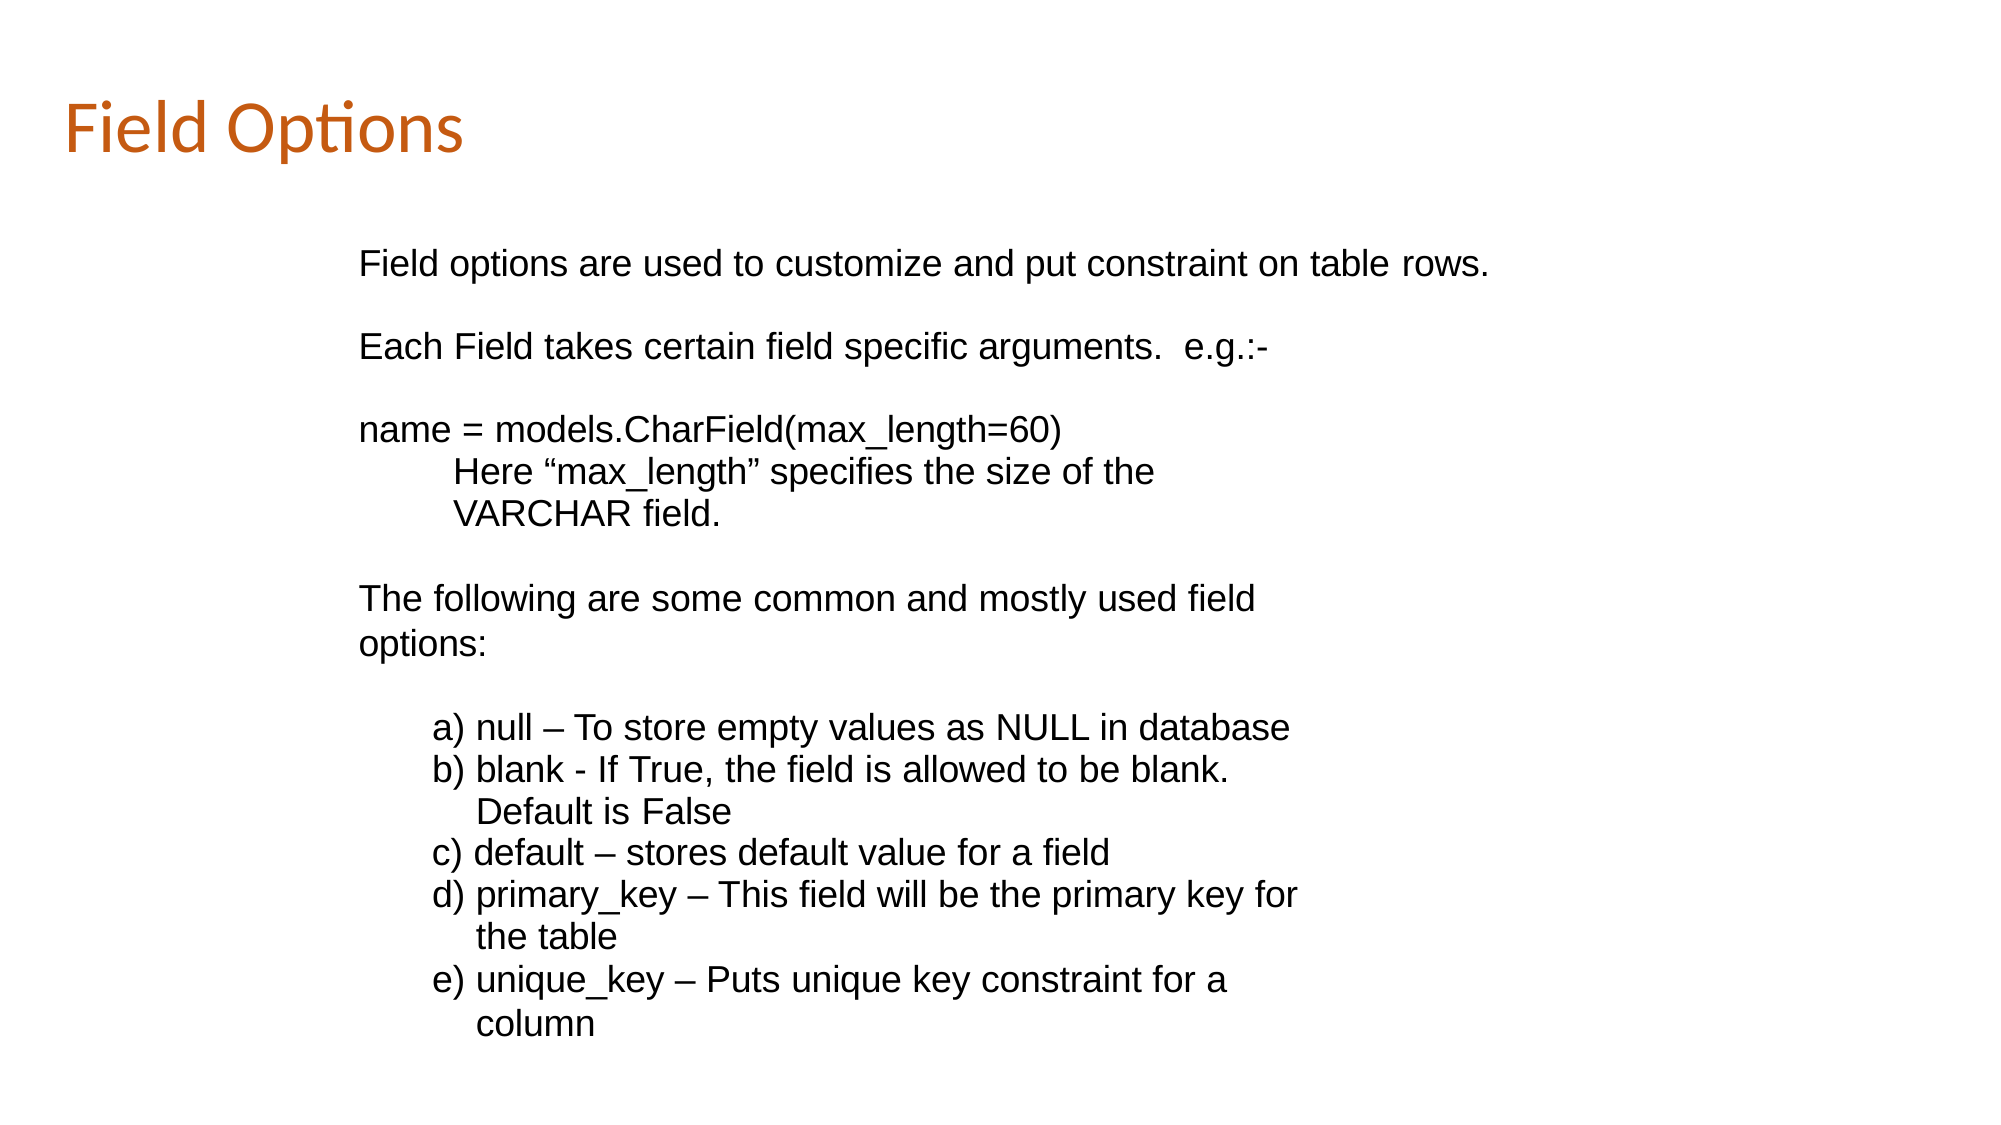

# Field Options
Field options are used to customize and put constraint on table rows.
Each Field takes certain field specific arguments.  e.g.:- name = models.CharField(max_length=60)
Here “max_length” specifies the size of the VARCHAR field.

The following are some common and mostly used field options:

null – To store empty values as NULL in database
blank - If True, the field is allowed to be blank. Default is False
default – stores default value for a field
primary_key – This field will be the primary key for the table
unique_key – Puts unique key constraint for a column